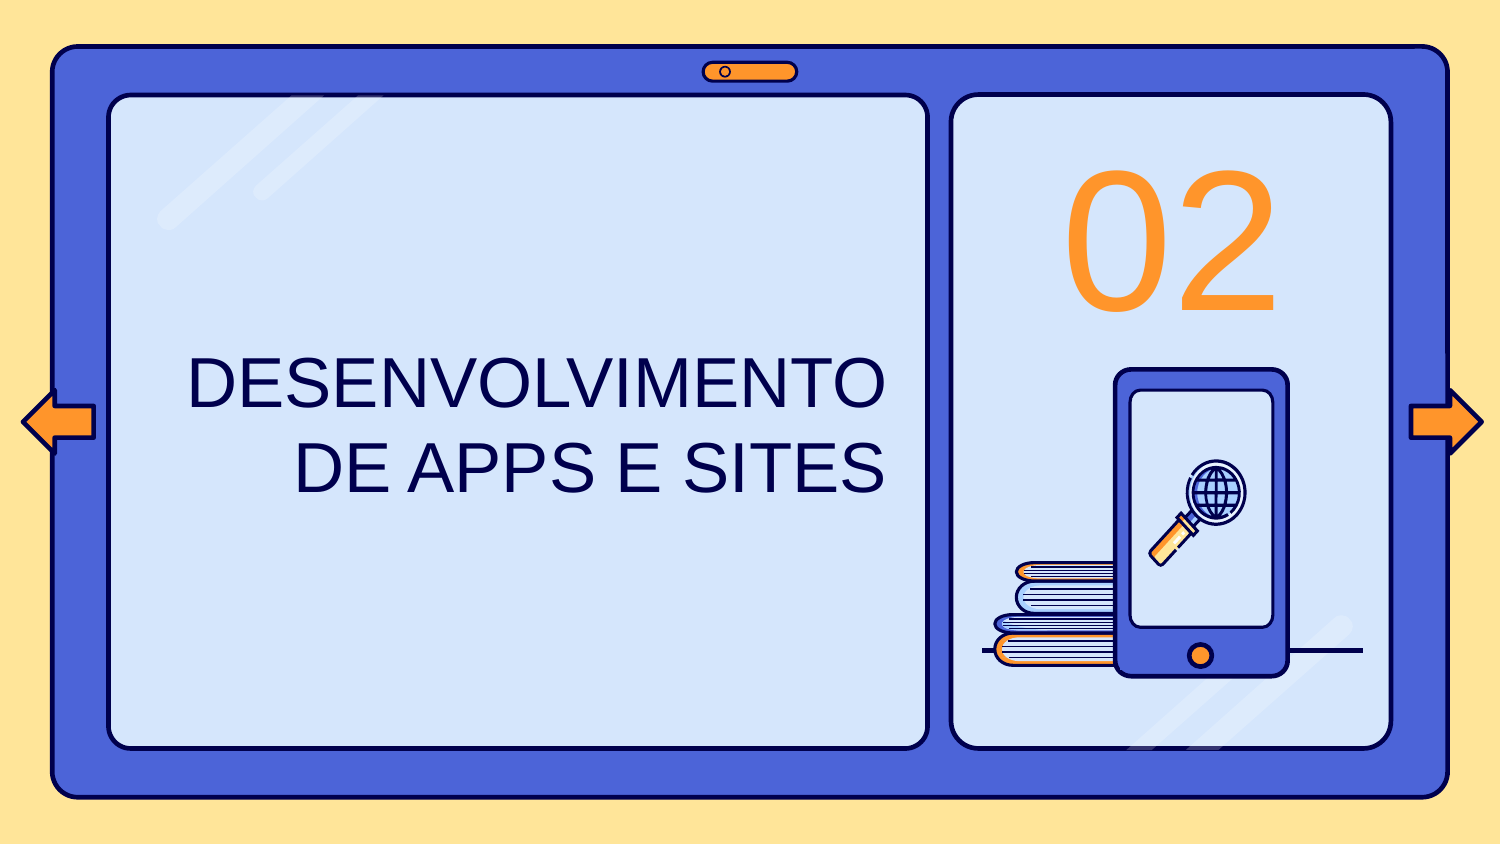

02
# DESENVOLVIMENTO DE APPS E SITES